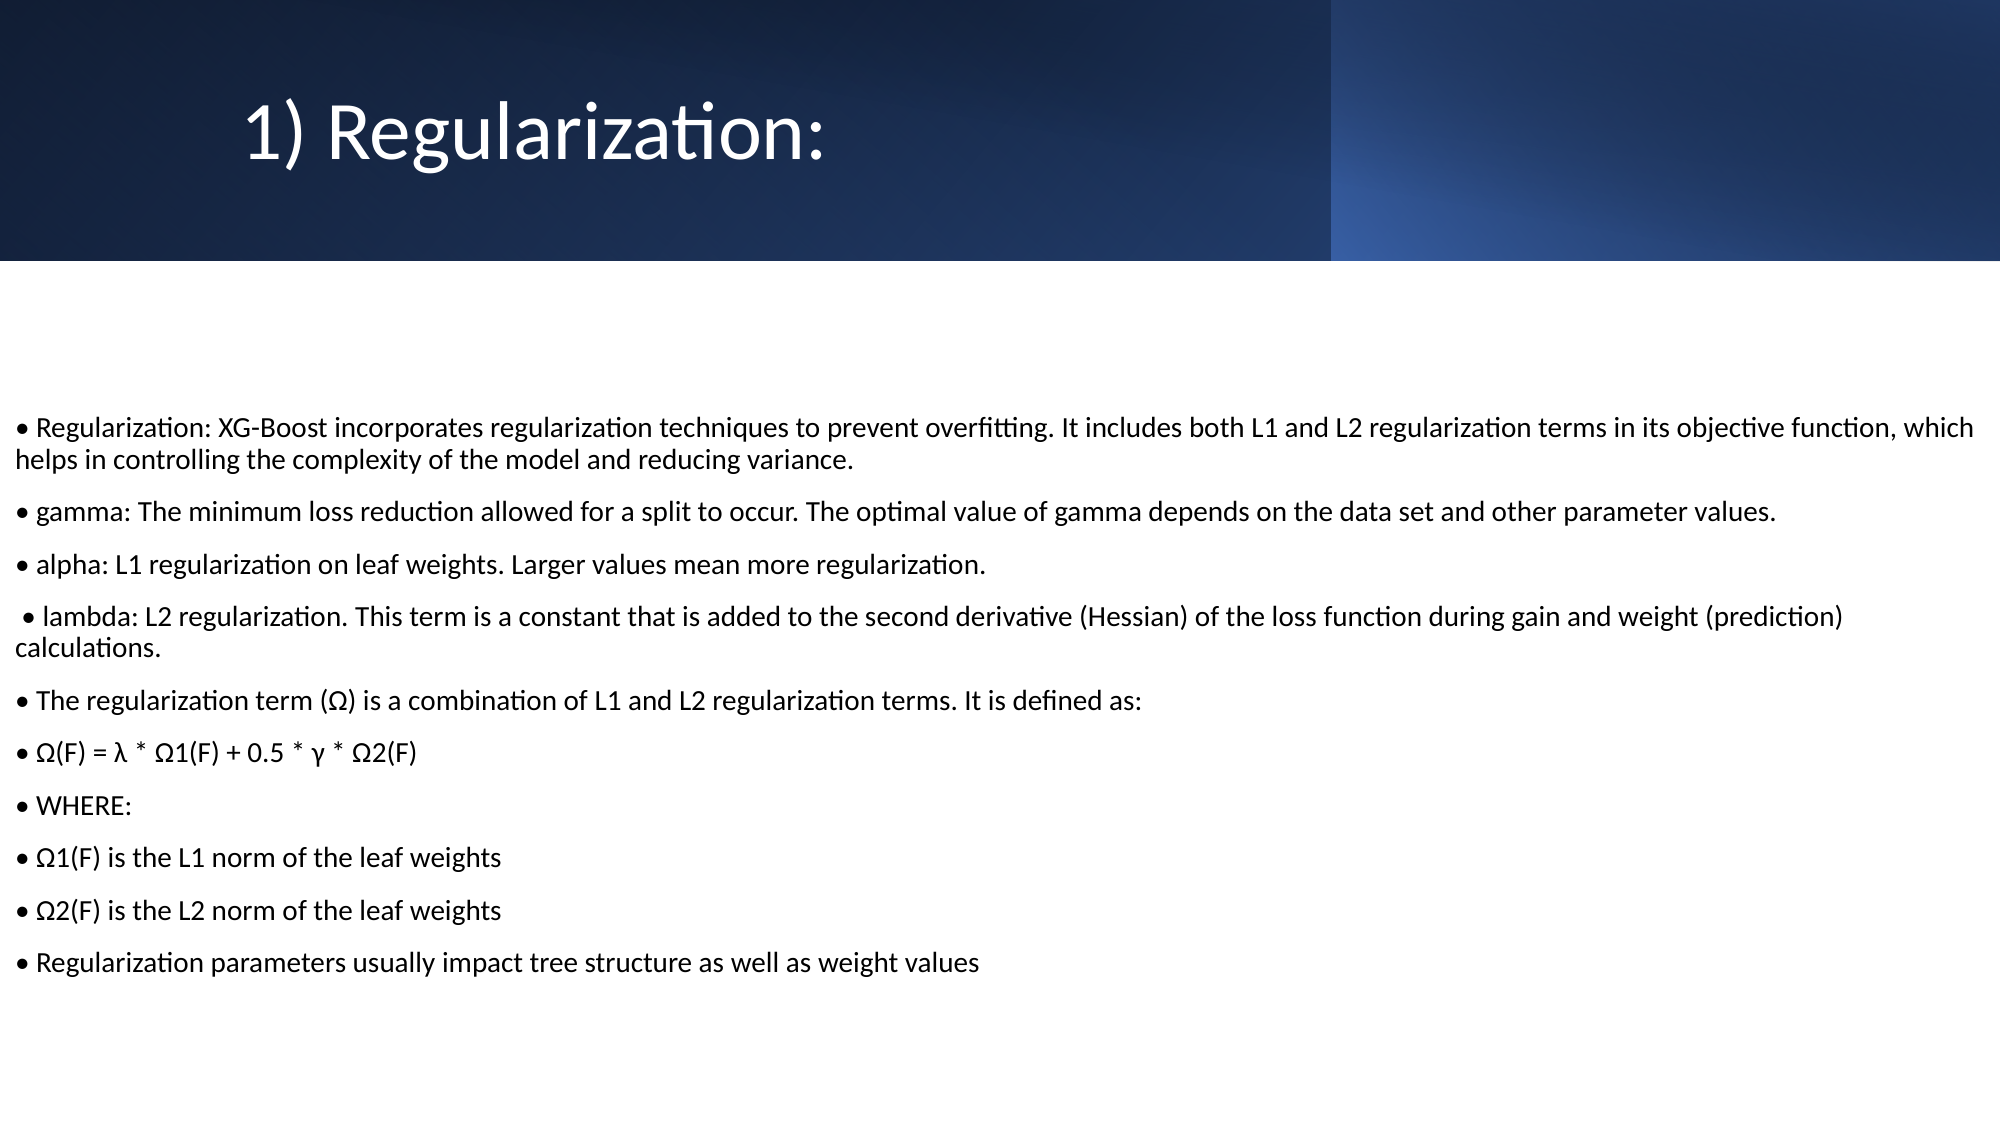

# 1) Regularization:
• Regularization: XG-Boost incorporates regularization techniques to prevent overfitting. It includes both L1 and L2 regularization terms in its objective function, which helps in controlling the complexity of the model and reducing variance.
• gamma: The minimum loss reduction allowed for a split to occur. The optimal value of gamma depends on the data set and other parameter values.
• alpha: L1 regularization on leaf weights. Larger values mean more regularization.
 • lambda: L2 regularization. This term is a constant that is added to the second derivative (Hessian) of the loss function during gain and weight (prediction) calculations.
• The regularization term (Ω) is a combination of L1 and L2 regularization terms. It is defined as:
• Ω(F) = λ * Ω1(F) + 0.5 * γ * Ω2(F)
• WHERE:
• Ω1(F) is the L1 norm of the leaf weights
• Ω2(F) is the L2 norm of the leaf weights
• Regularization parameters usually impact tree structure as well as weight values